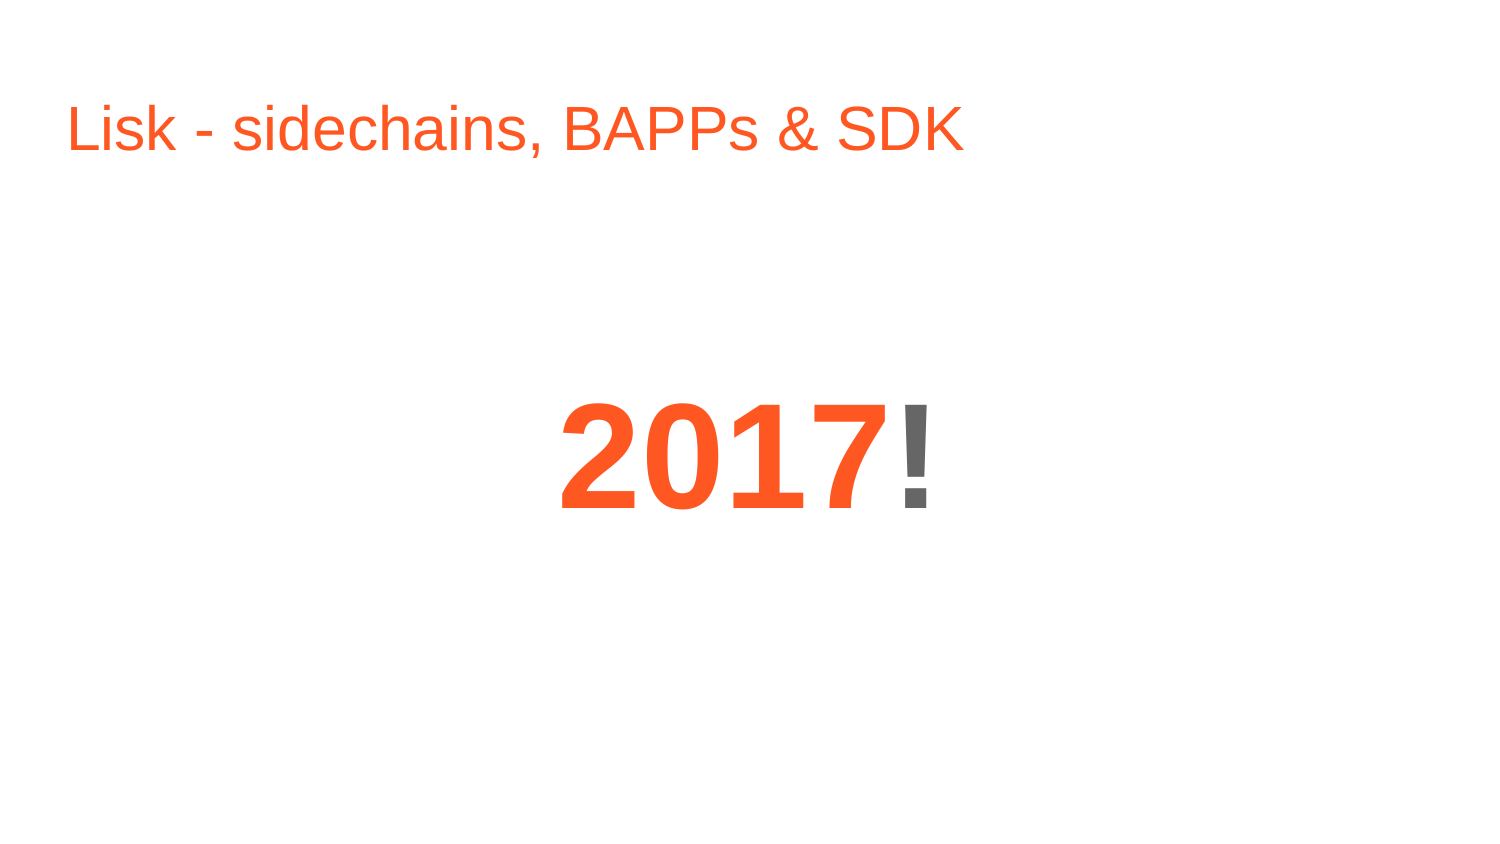

# Lisk - sidechains, BAPPs & SDK
2017!